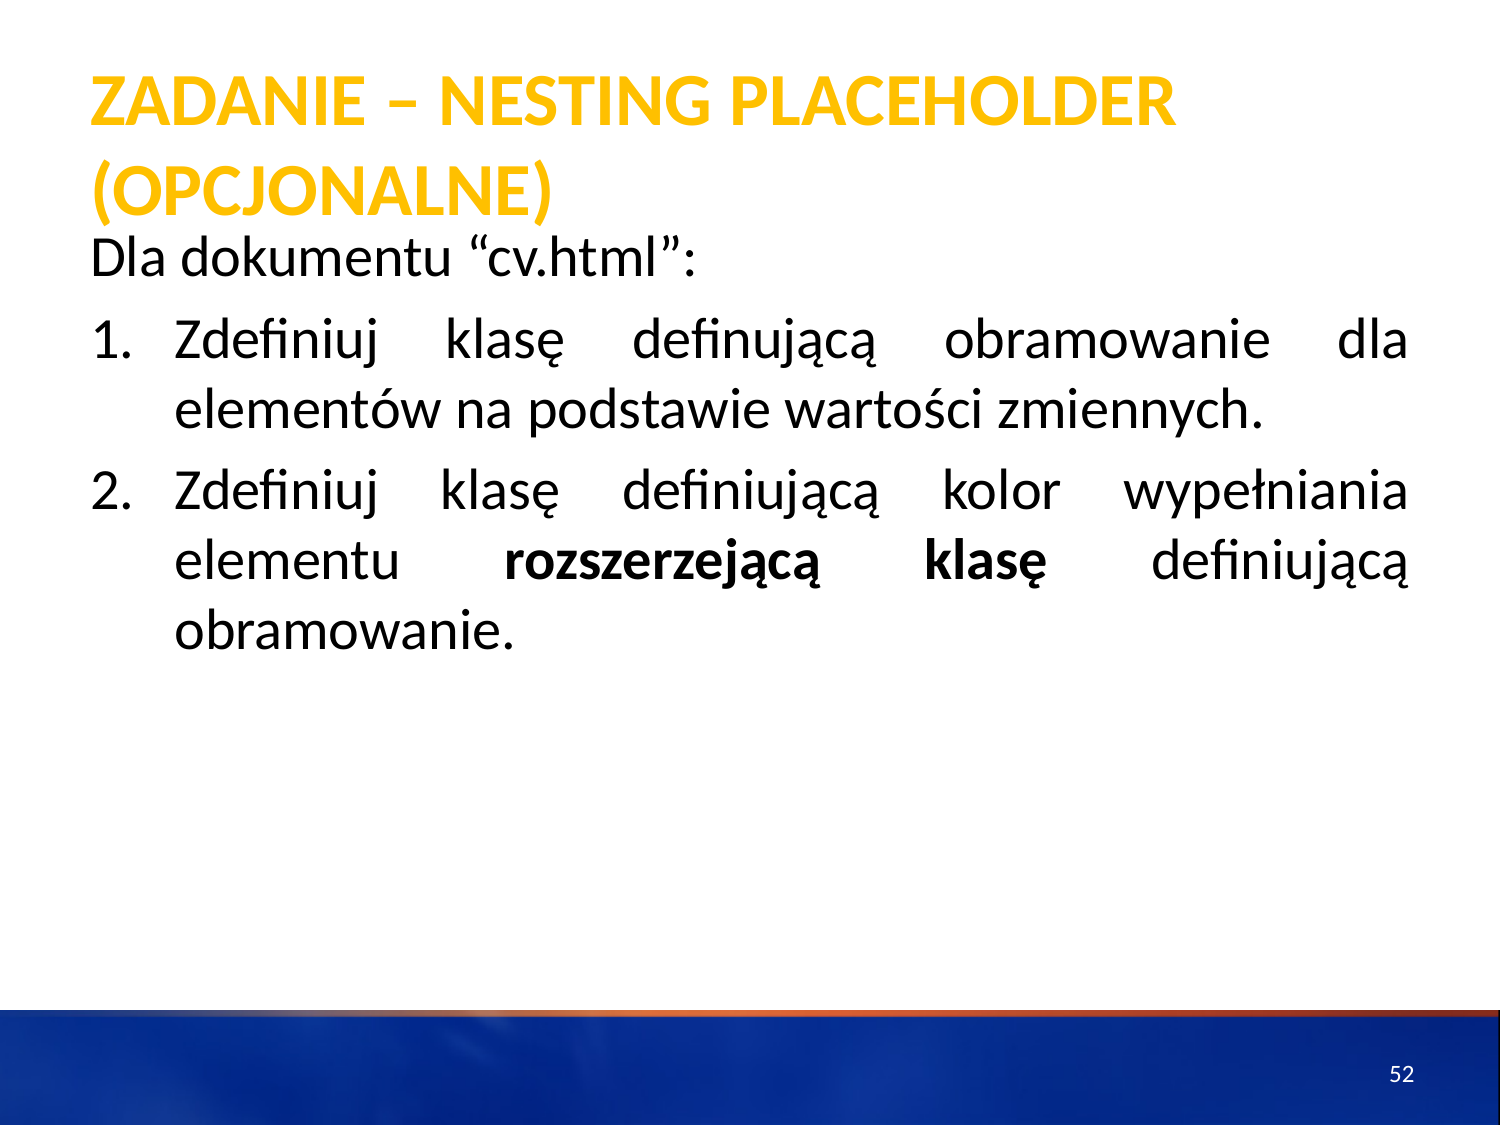

# ZADANIE – Nesting Placeholder (opcjonalne)
Dla dokumentu “cv.html”:
Zdefiniuj klasę definującą obramowanie dla elementów na podstawie wartości zmiennych.
Zdefiniuj klasę definiującą kolor wypełniania elementu rozszerzejącą klasę definiującą obramowanie.
52